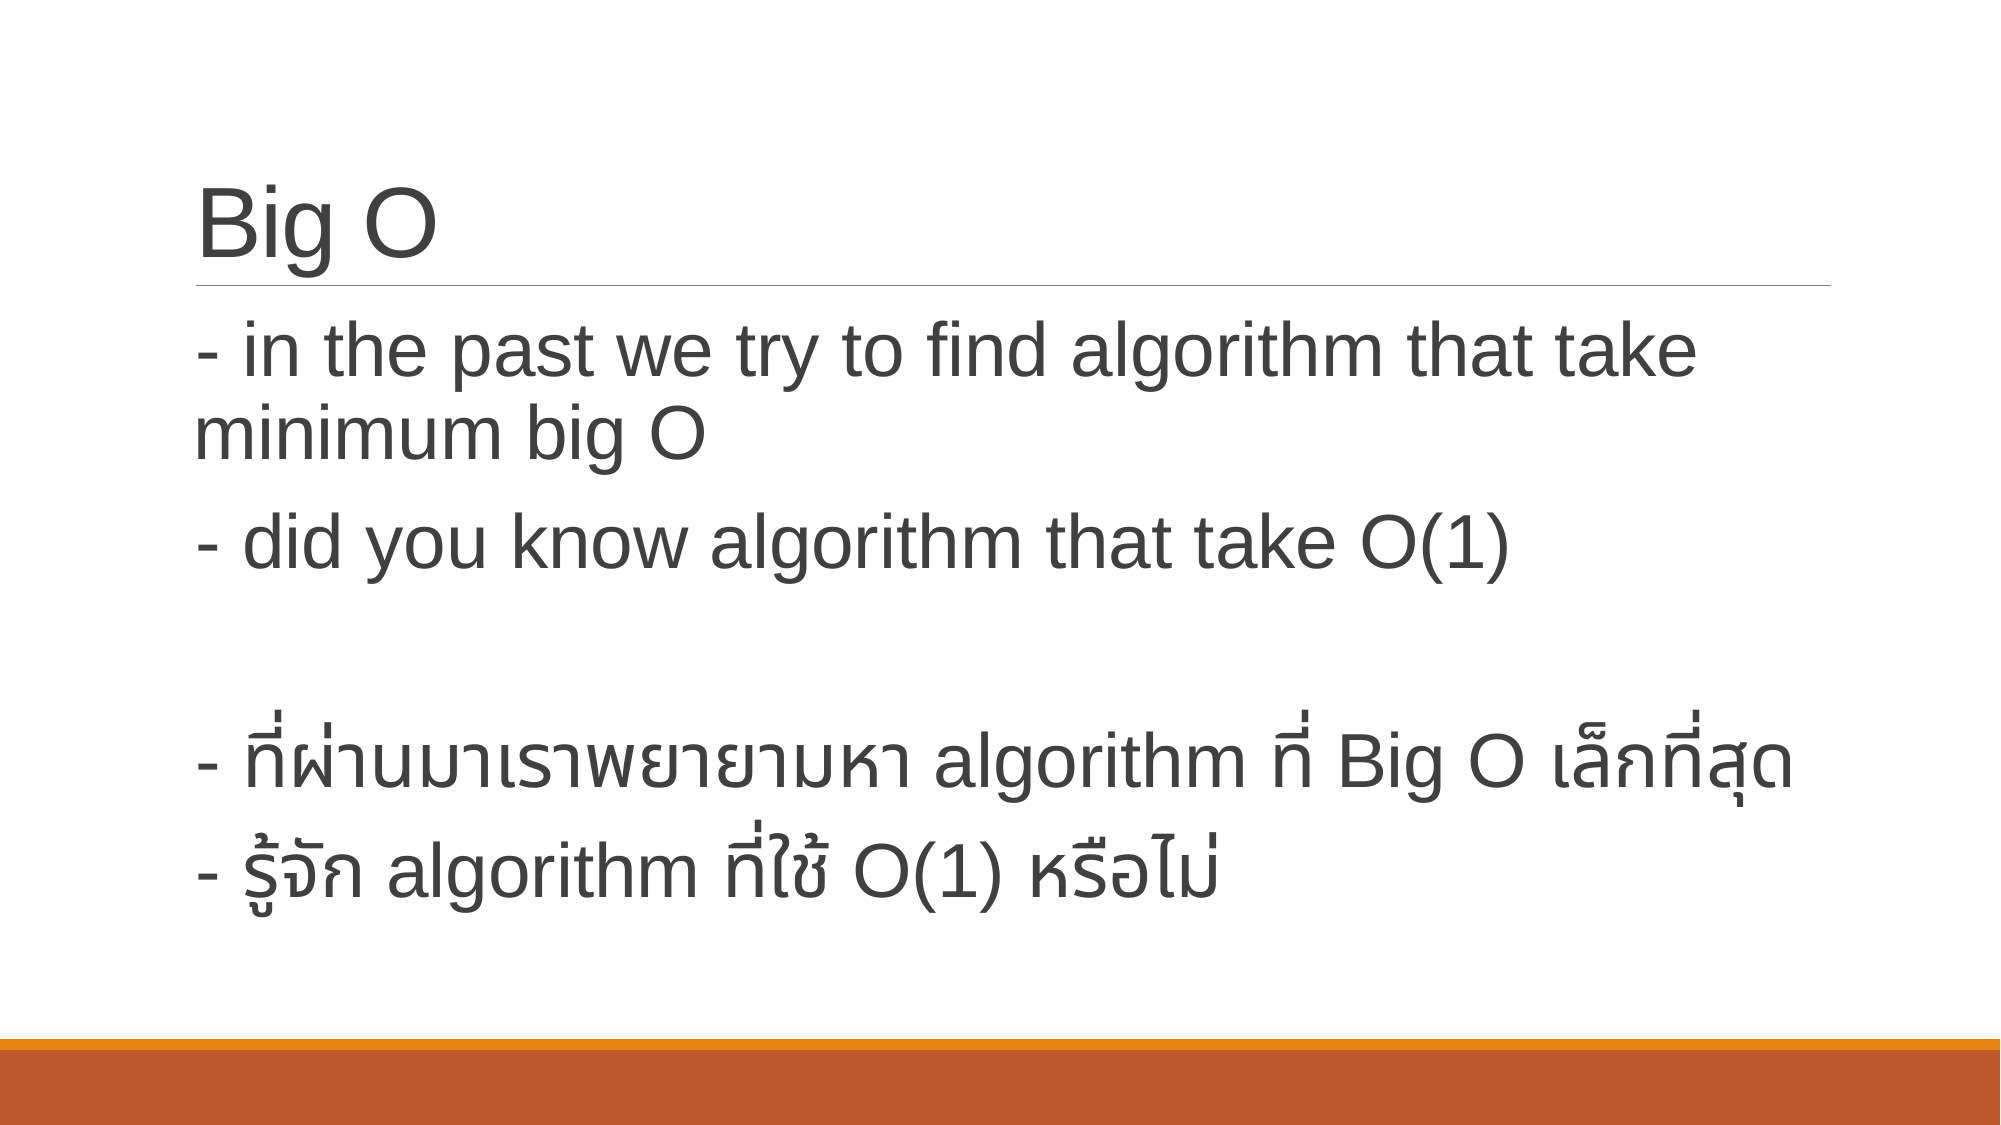

# Big O
- in the past we try to find algorithm that take minimum big O
- did you know algorithm that take O(1)

- ที่ผ่านมาเราพยายามหา algorithm ที่ Big O เล็กที่สุด
- รู้จัก algorithm ที่ใช้ O(1) หรือไม่